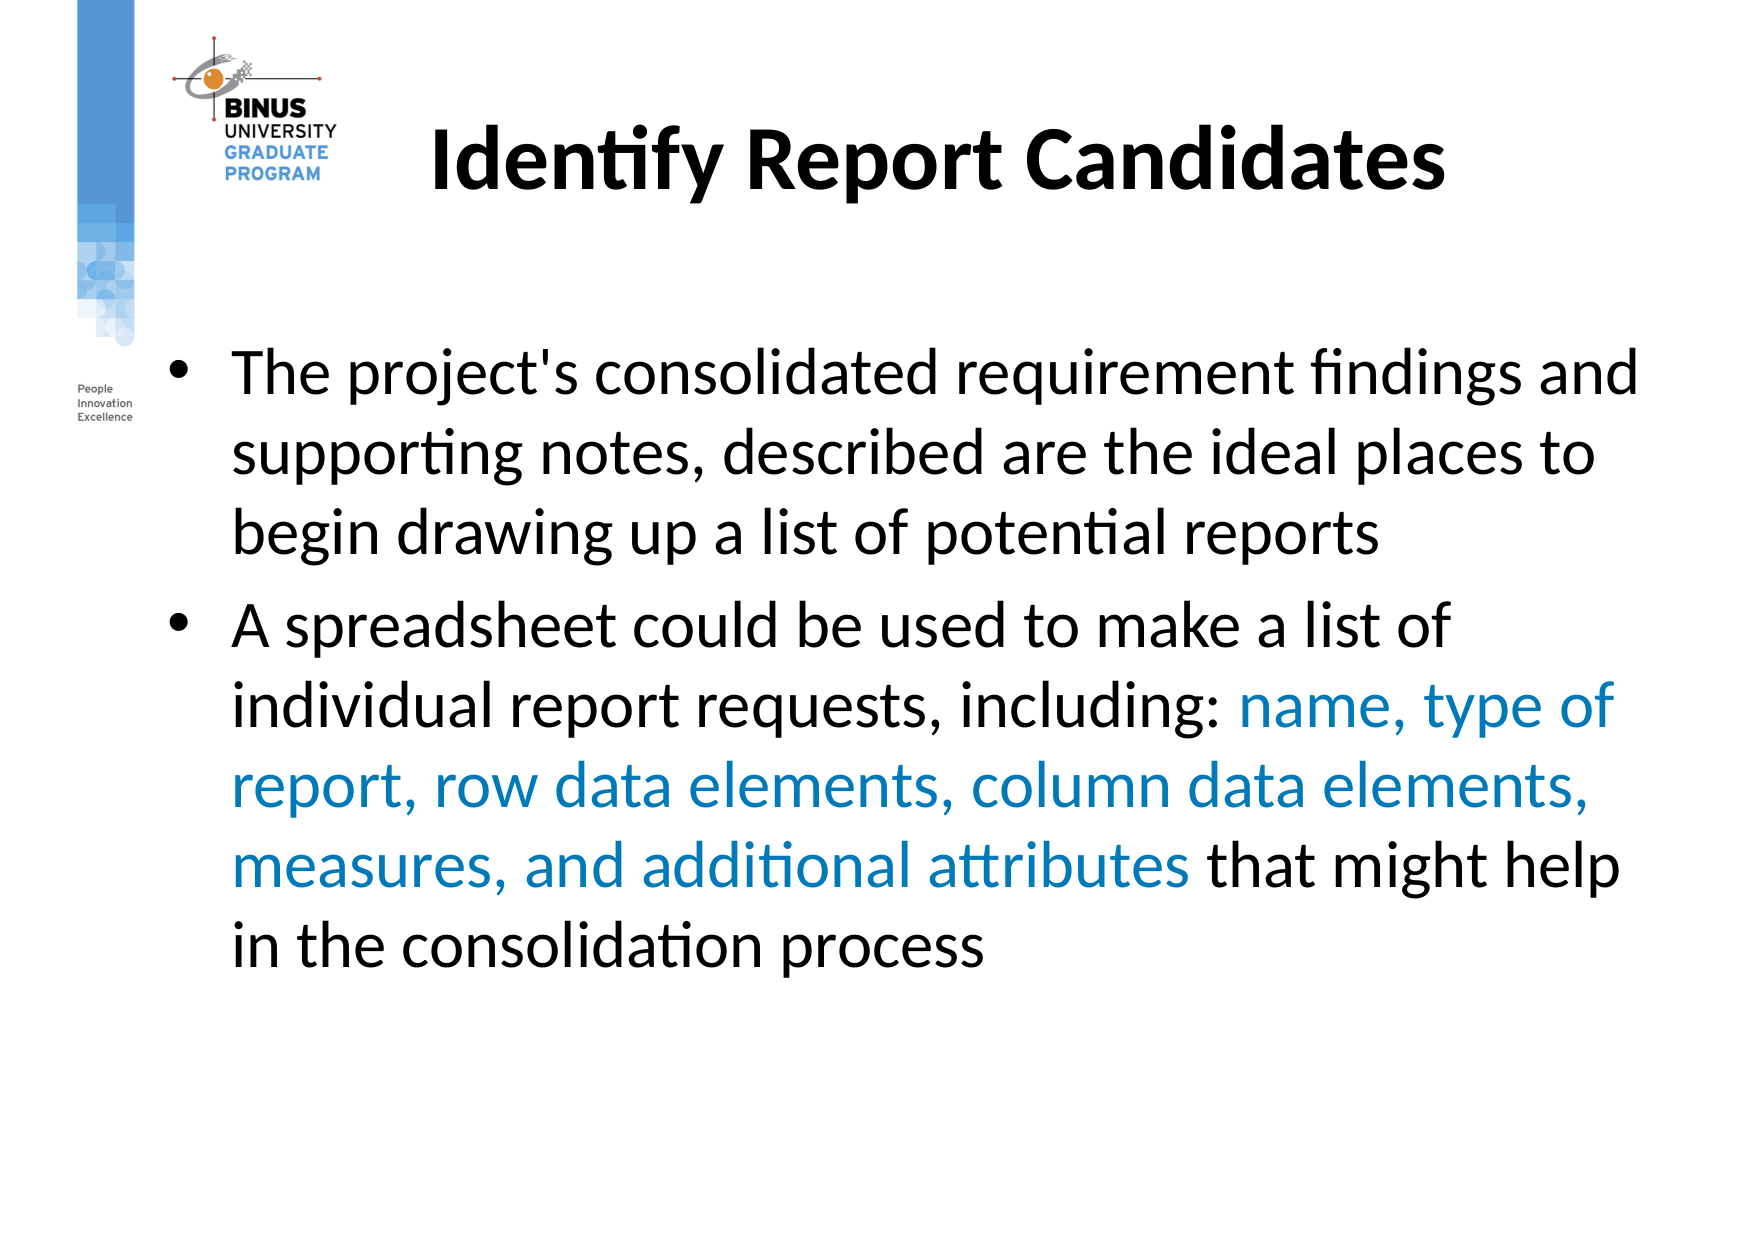

# Identify Report Candidates
The project's consolidated requirement findings and supporting notes, described are the ideal places to begin drawing up a list of potential reports
A spreadsheet could be used to make a list of individual report requests, including: name, type of report, row data elements, column data elements, measures, and additional attributes that might help in the consolidation process